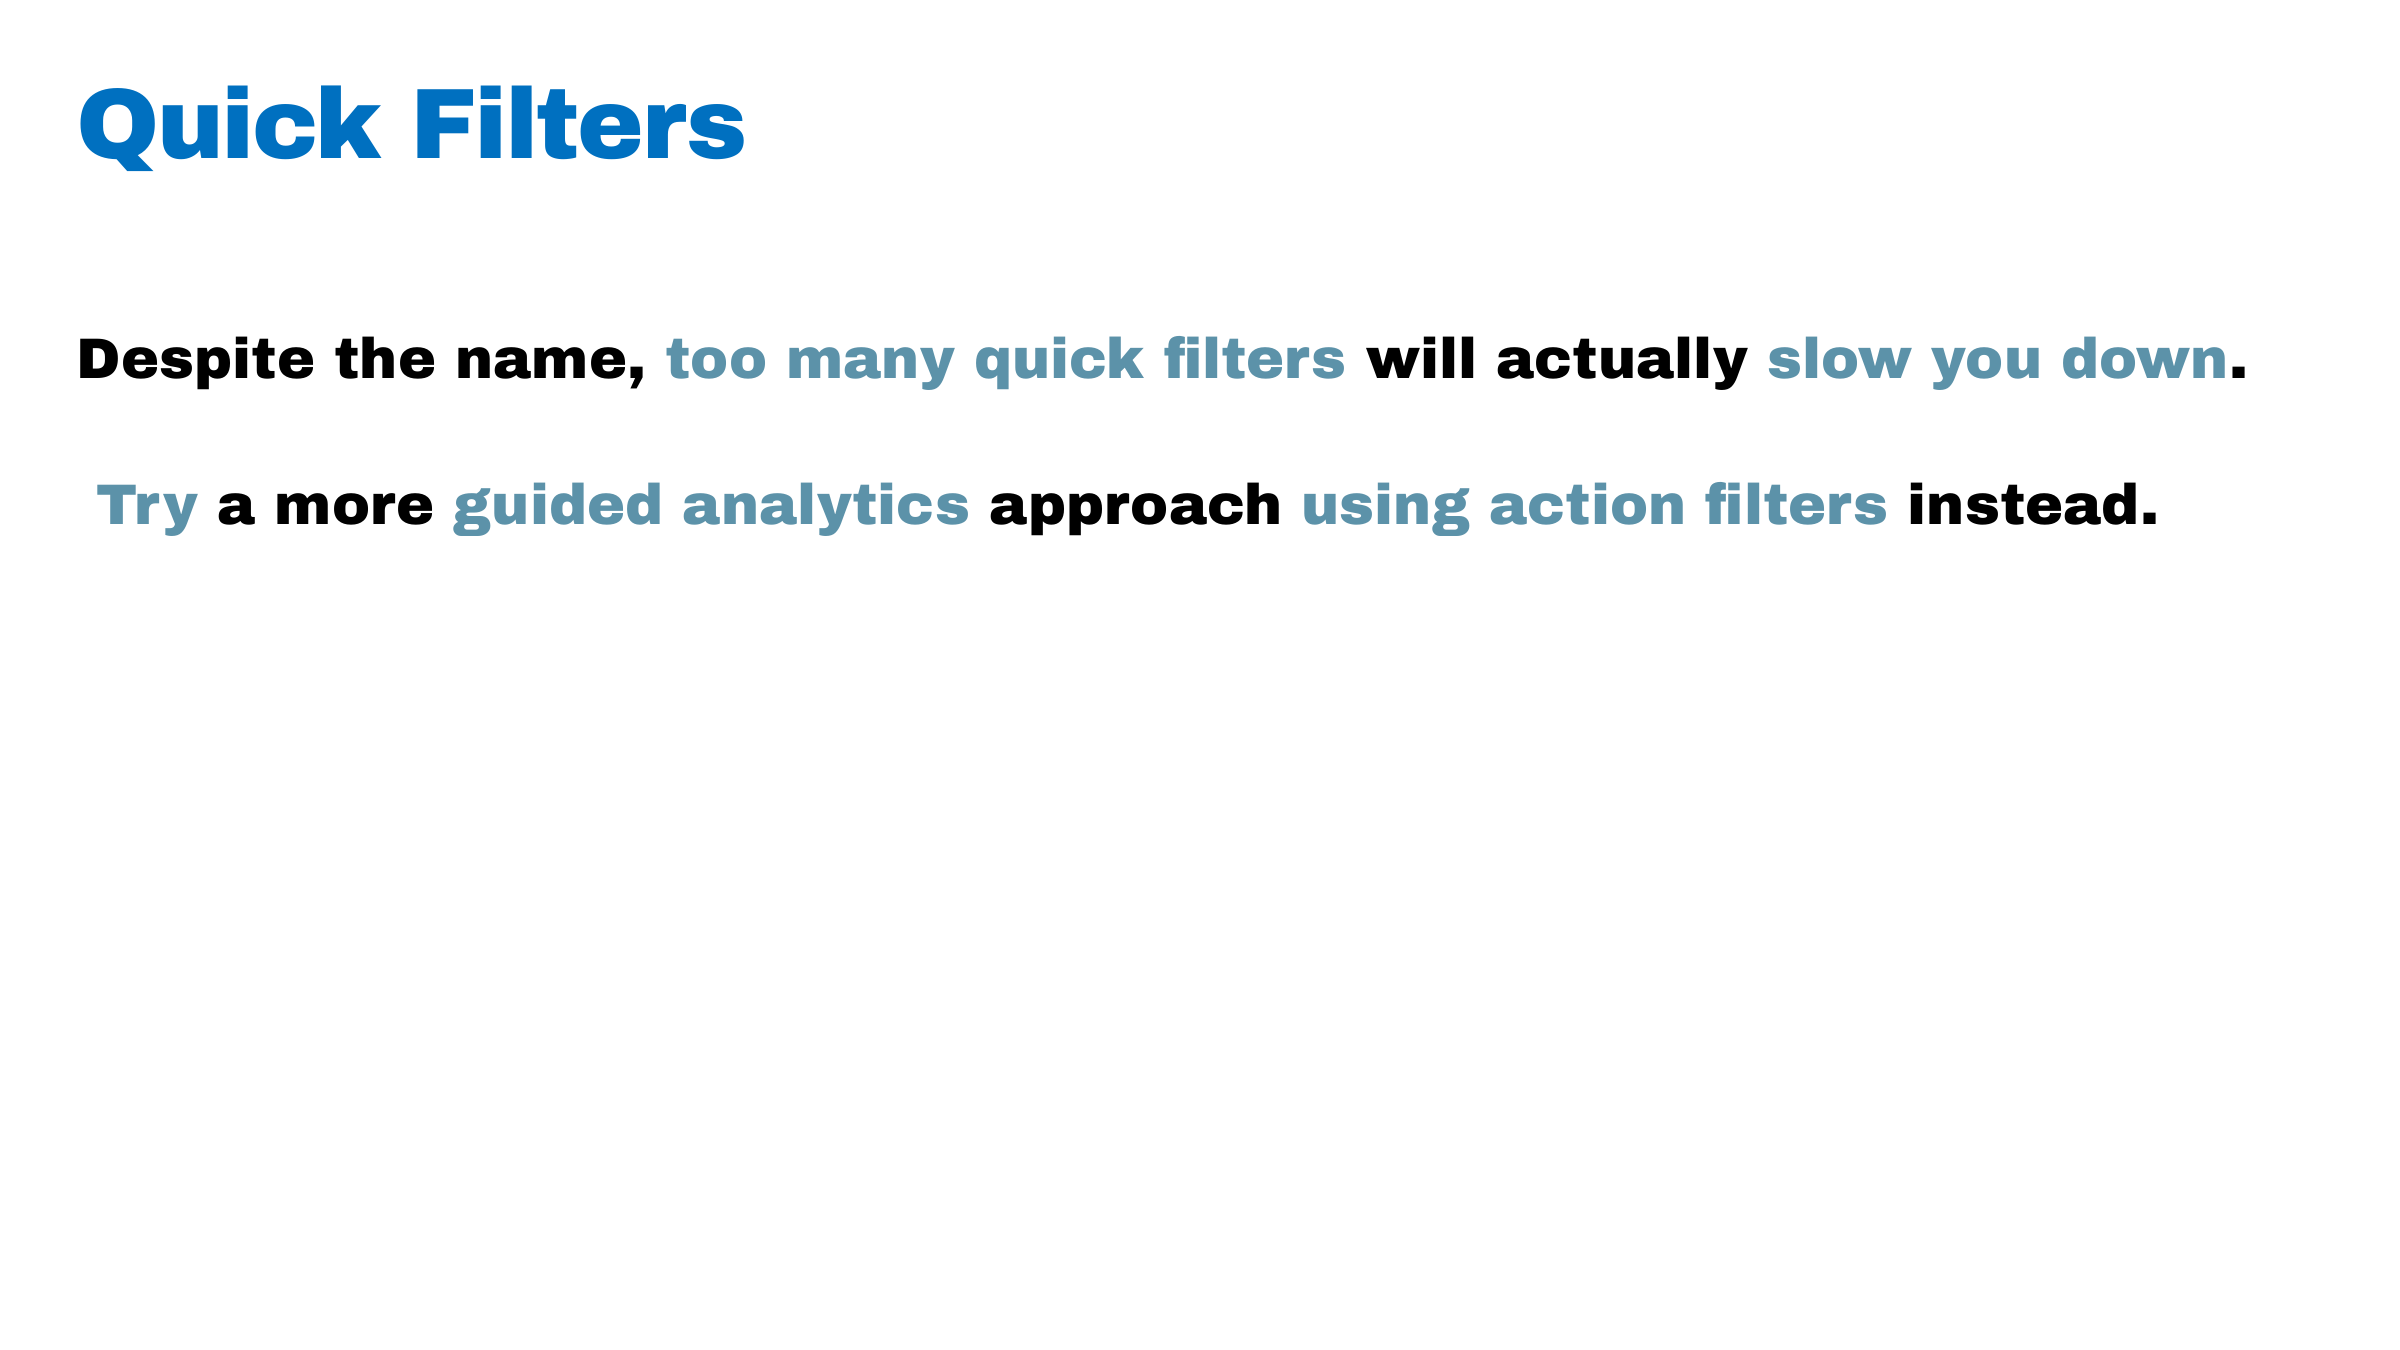

# Quick Filters

Despite the name, too many quick filters will actually slow you down.

 Try a more guided analytics approach using action filters instead.